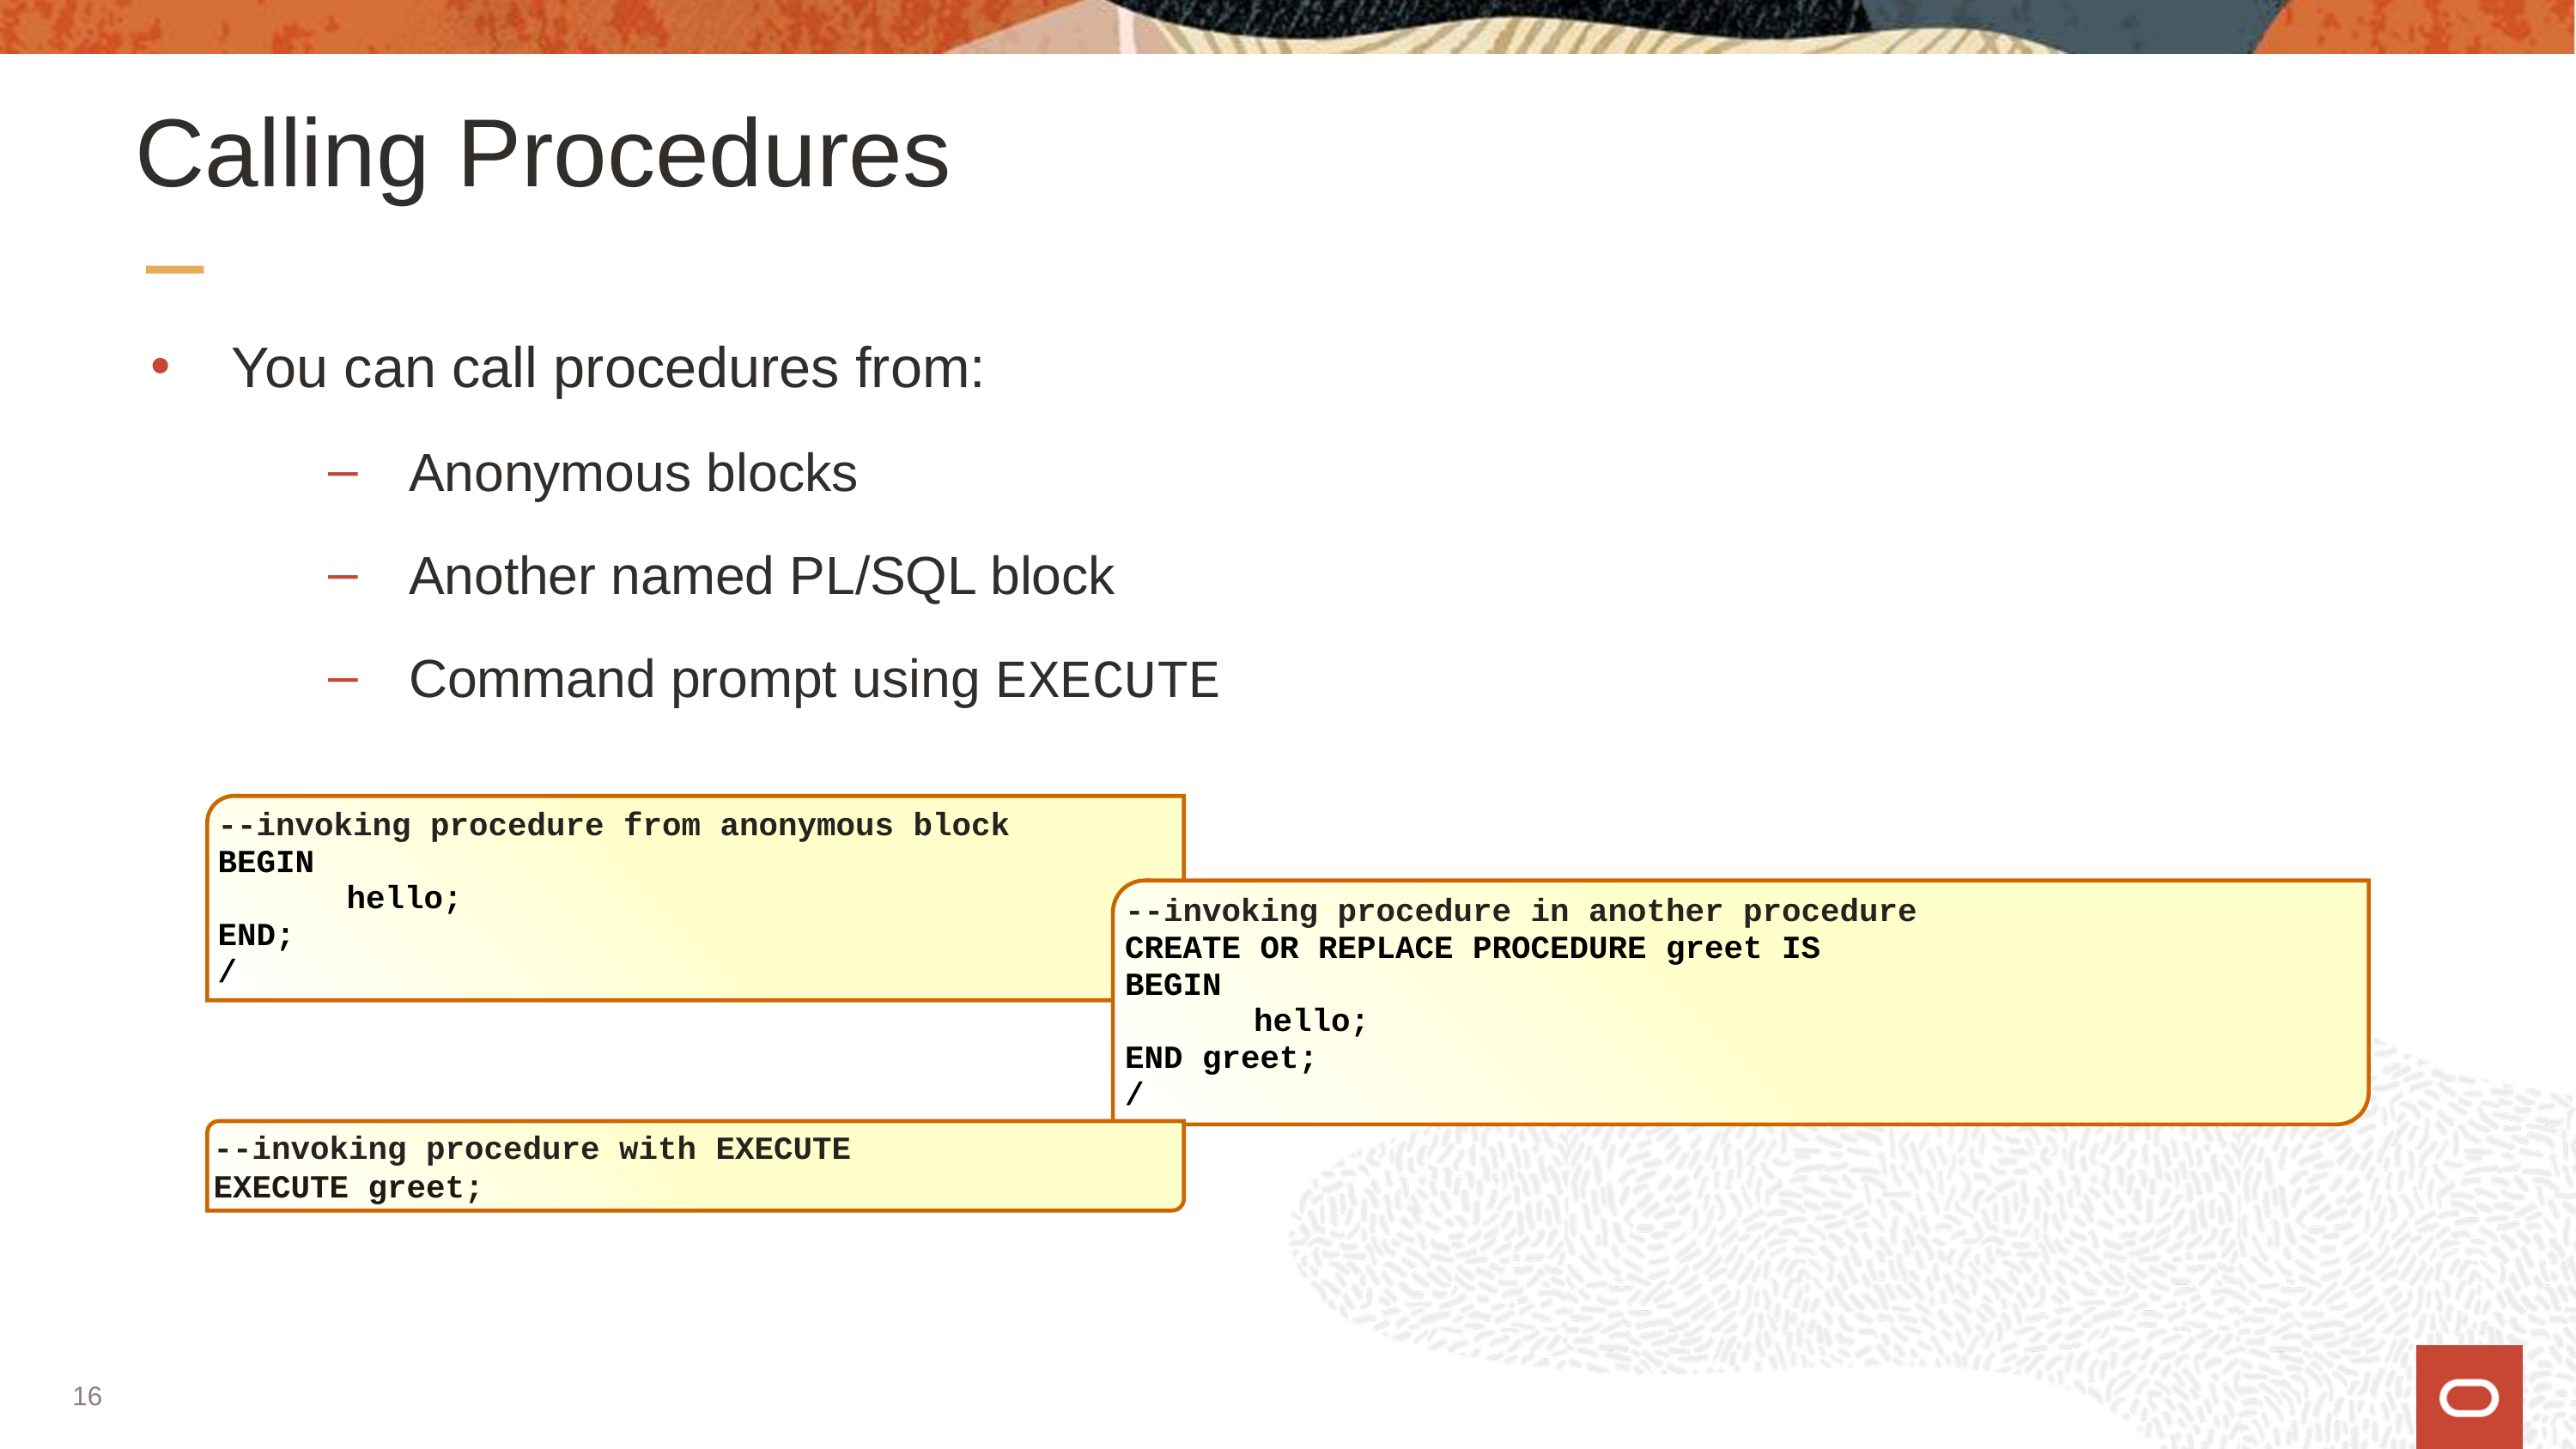

# Calling Procedures
You can call procedures from:
Anonymous blocks
Another named PL/SQL block
Command prompt using EXECUTE

--invoking procedure from anonymous block
BEGIN
	hello;
END;
/
--invoking procedure in another procedure
CREATE OR REPLACE PROCEDURE greet IS
BEGIN
	hello;
END greet;
/
--invoking procedure with EXECUTE
EXECUTE greet;